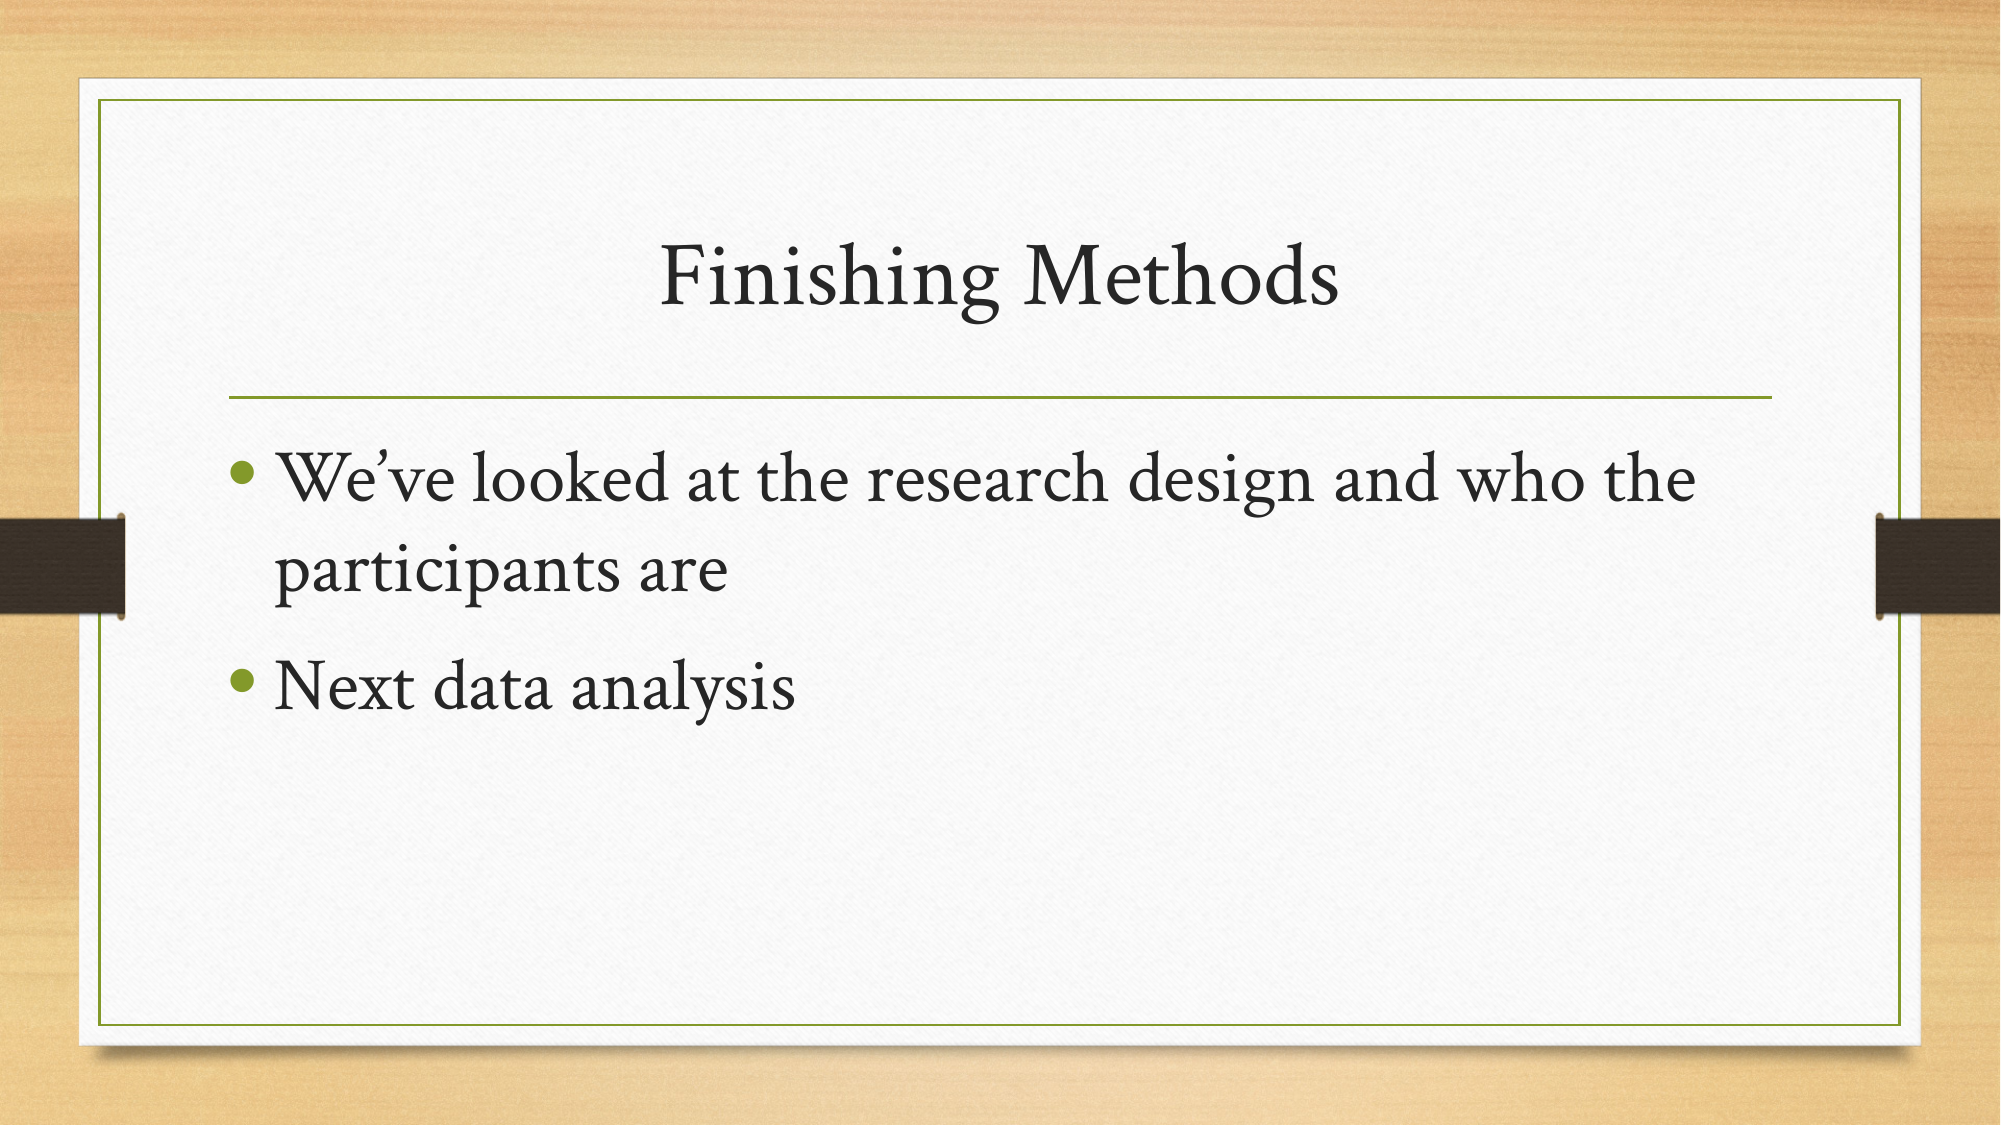

# Finishing Methods
We’ve looked at the research design and who the participants are
Next data analysis